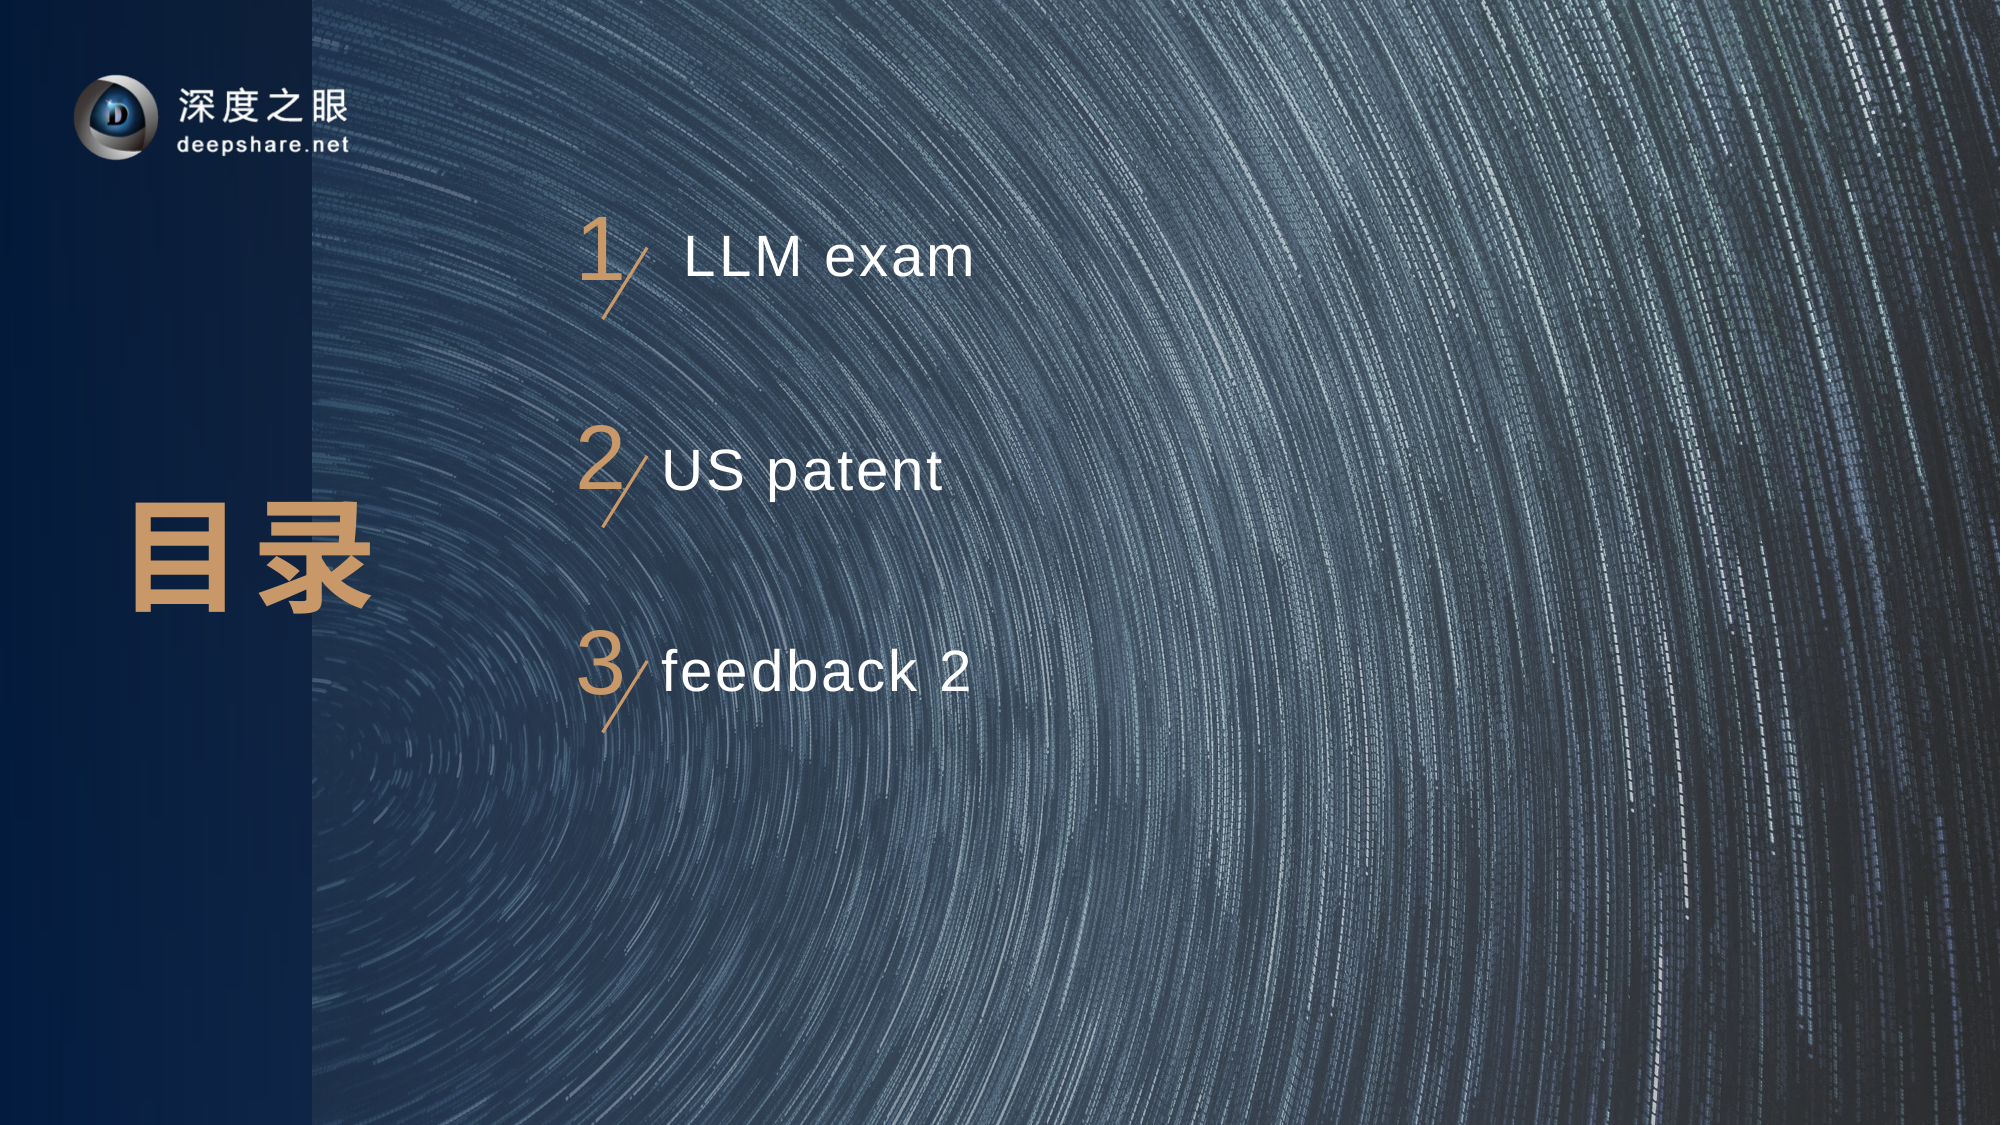

1
US patent
LLM exam
2
feedback 2
3